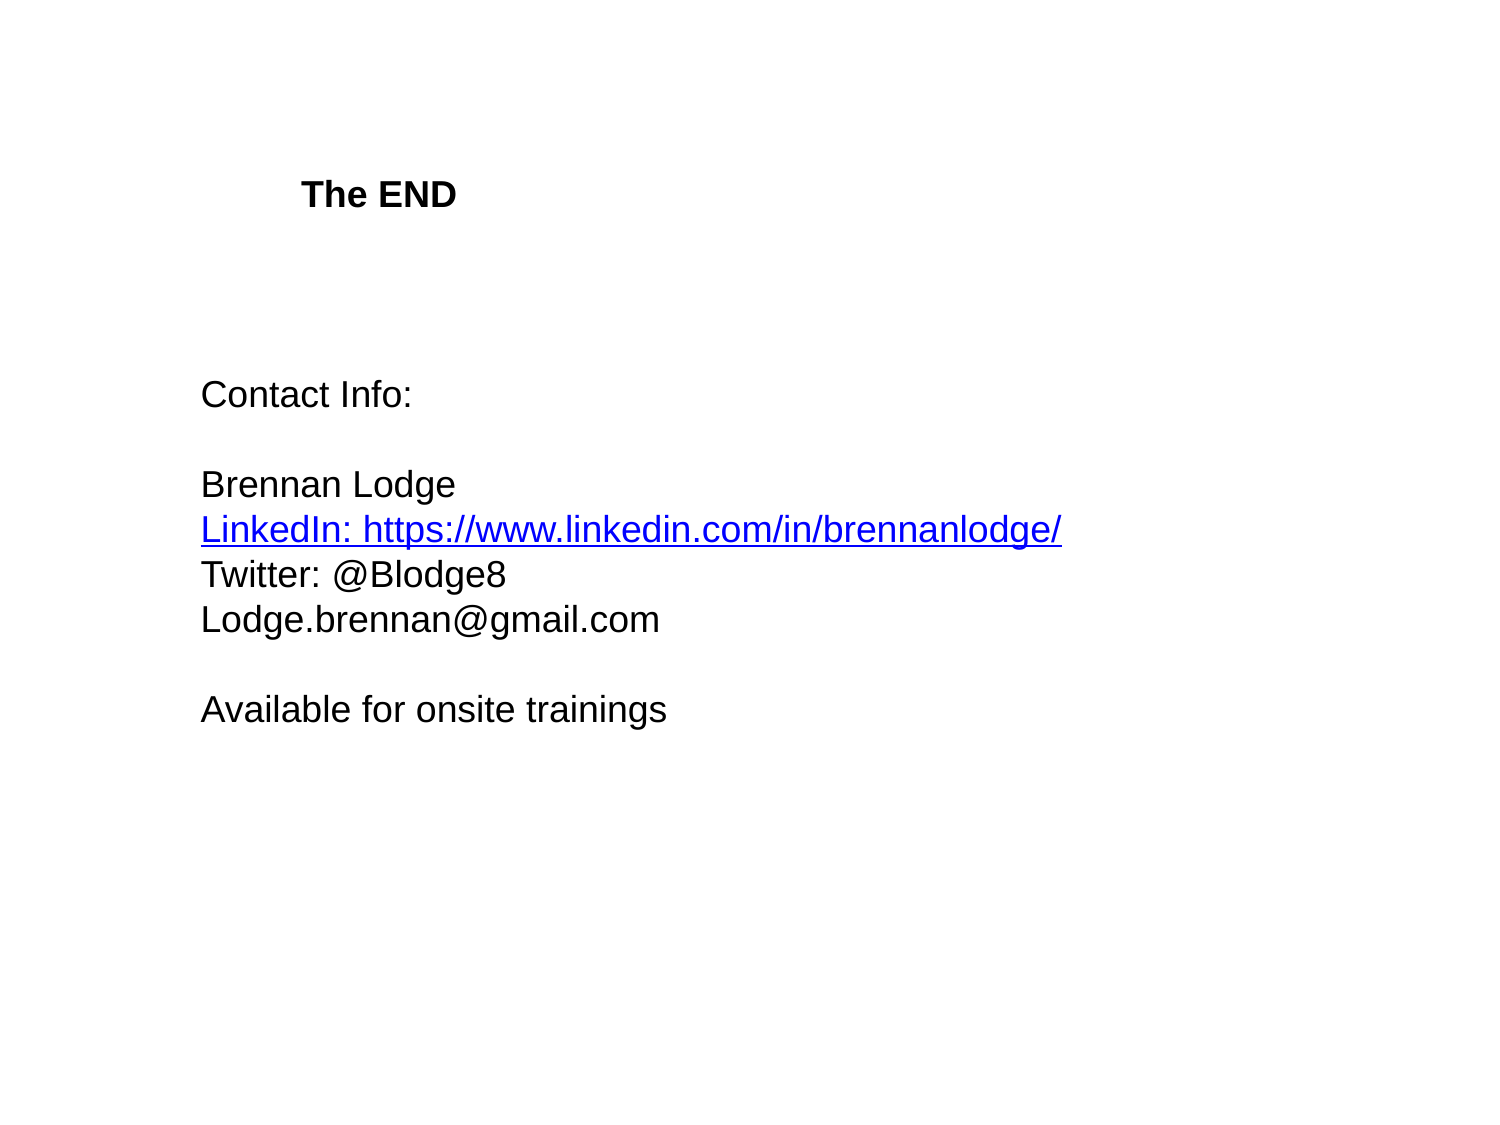

The END
Contact Info:

Brennan Lodge
LinkedIn: https://www.linkedin.com/in/brennanlodge/
Twitter: @Blodge8
Lodge.brennan@gmail.com

Available for onsite trainings